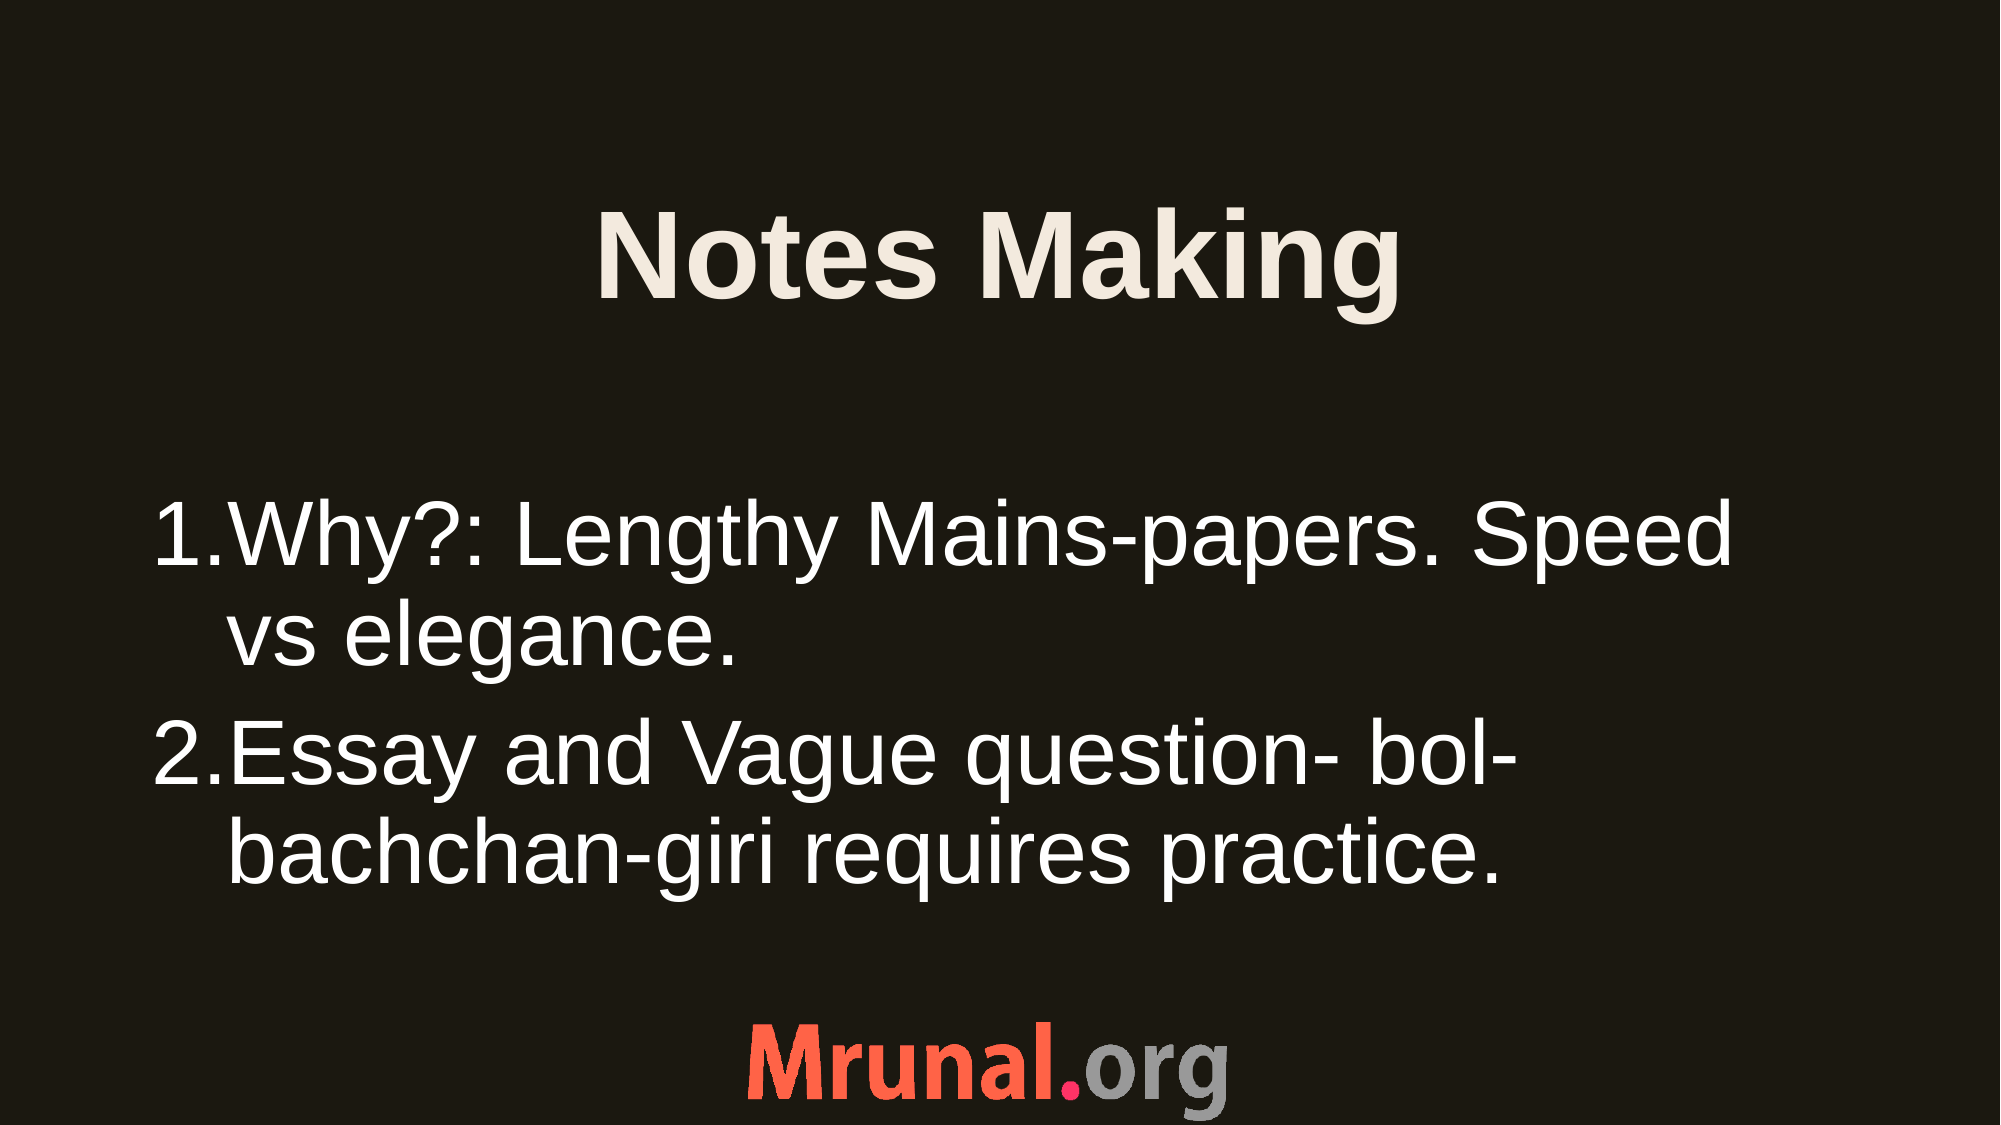

# Notes Making
Why?: Lengthy Mains-papers. Speed vs elegance.
Essay and Vague question- bol-bachchan-giri requires practice.